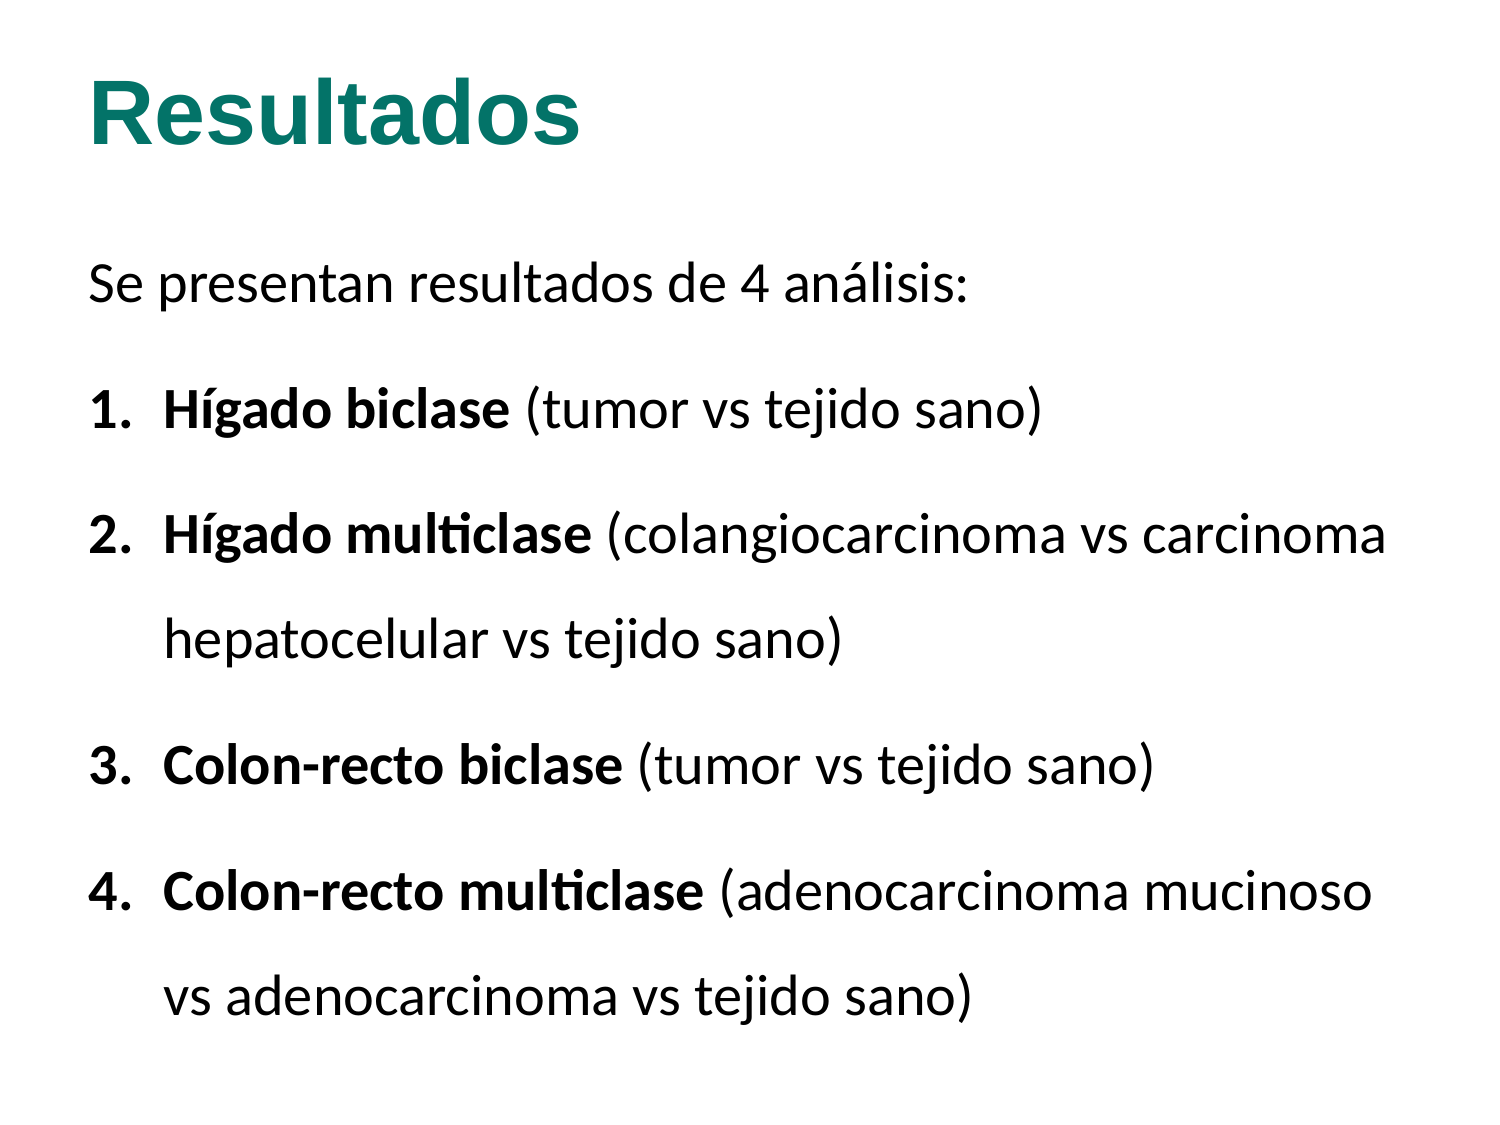

Resultados
Se presentan resultados de 4 análisis:
Hígado biclase (tumor vs tejido sano)
Hígado multiclase (colangiocarcinoma vs carcinoma hepatocelular vs tejido sano)
Colon-recto biclase (tumor vs tejido sano)
Colon-recto multiclase (adenocarcinoma mucinoso vs adenocarcinoma vs tejido sano)